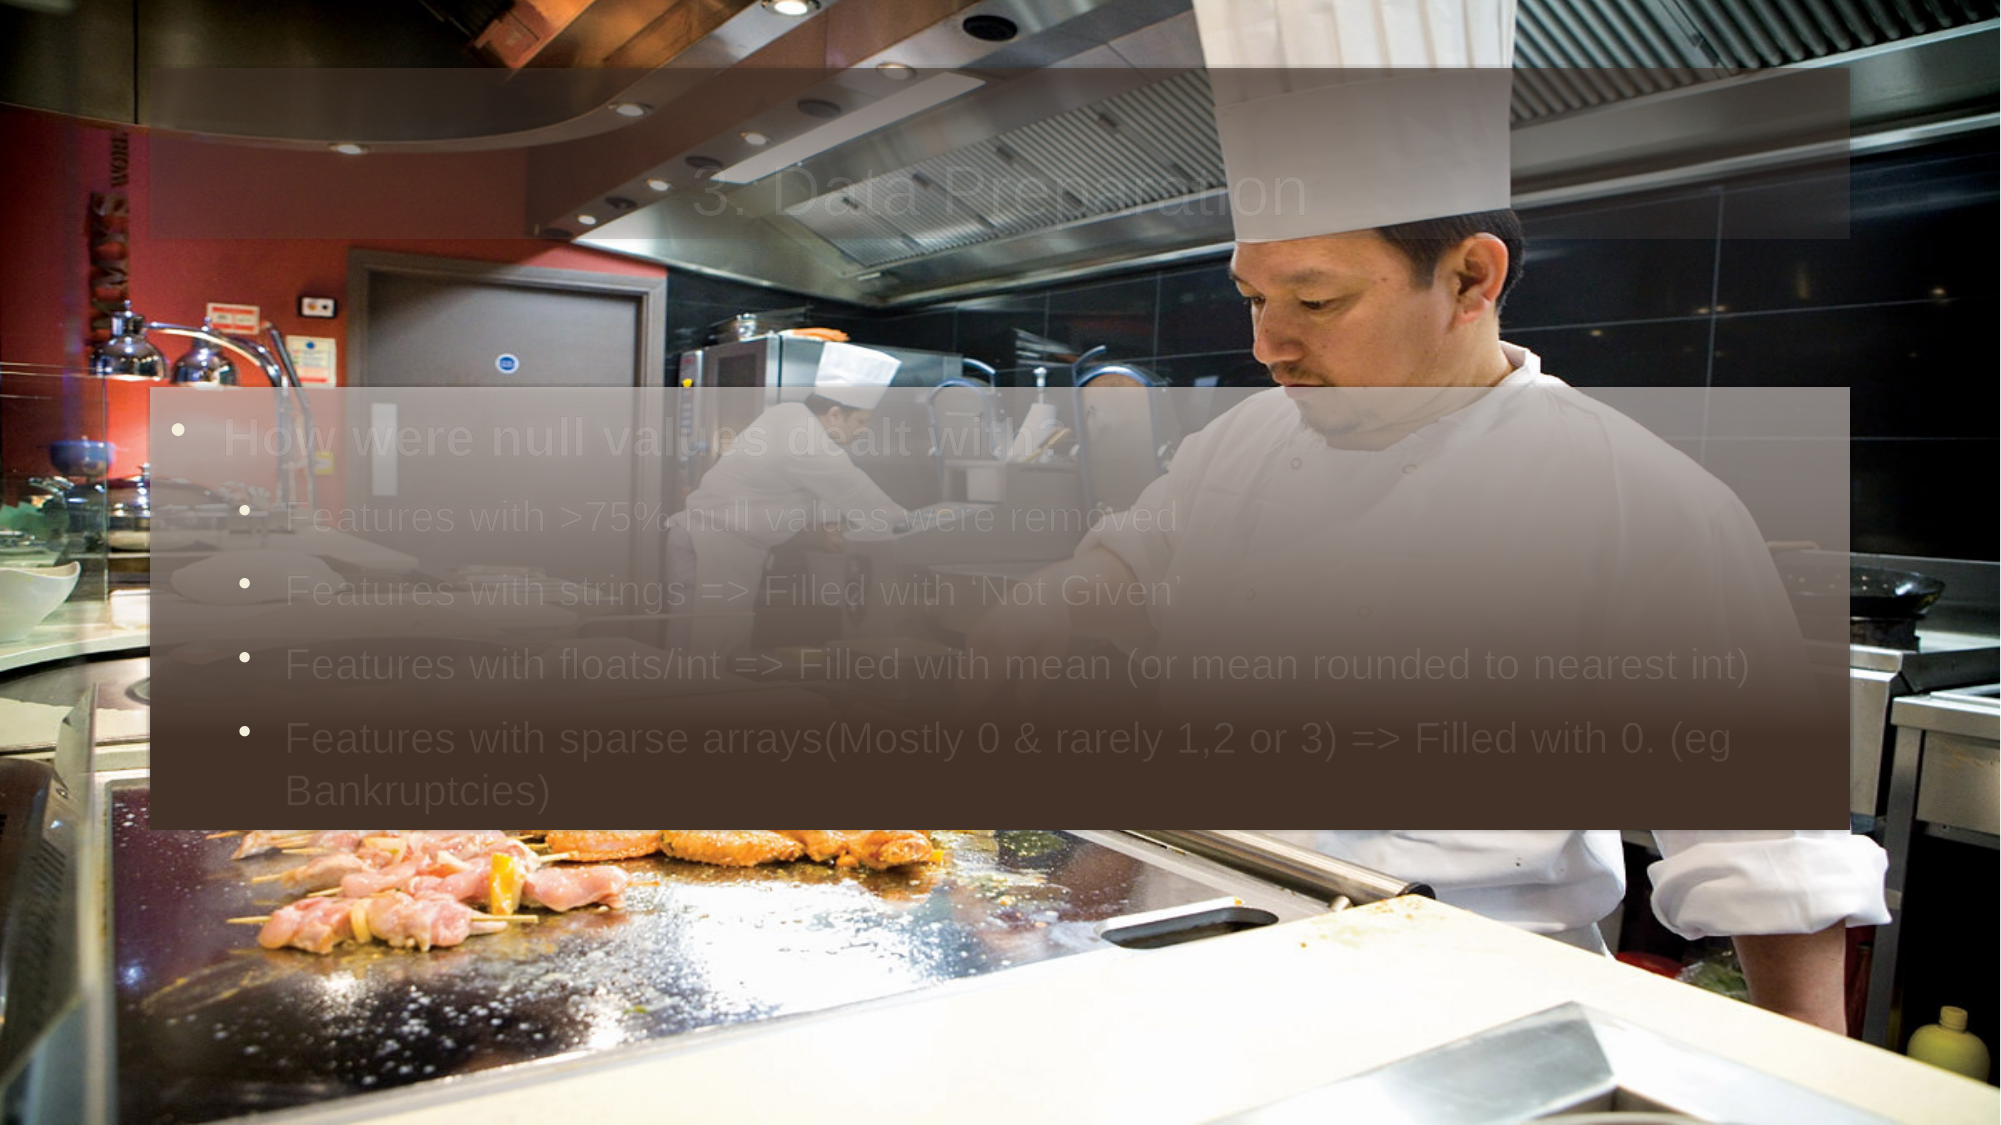

3. Data Preparation
How were null values dealt with?
Features with >75% null values were removed
Features with strings => Filled with ‘Not Given’
Features with floats/int => Filled with mean (or mean rounded to nearest int)
Features with sparse arrays(Mostly 0 & rarely 1,2 or 3) => Filled with 0. (eg Bankruptcies)